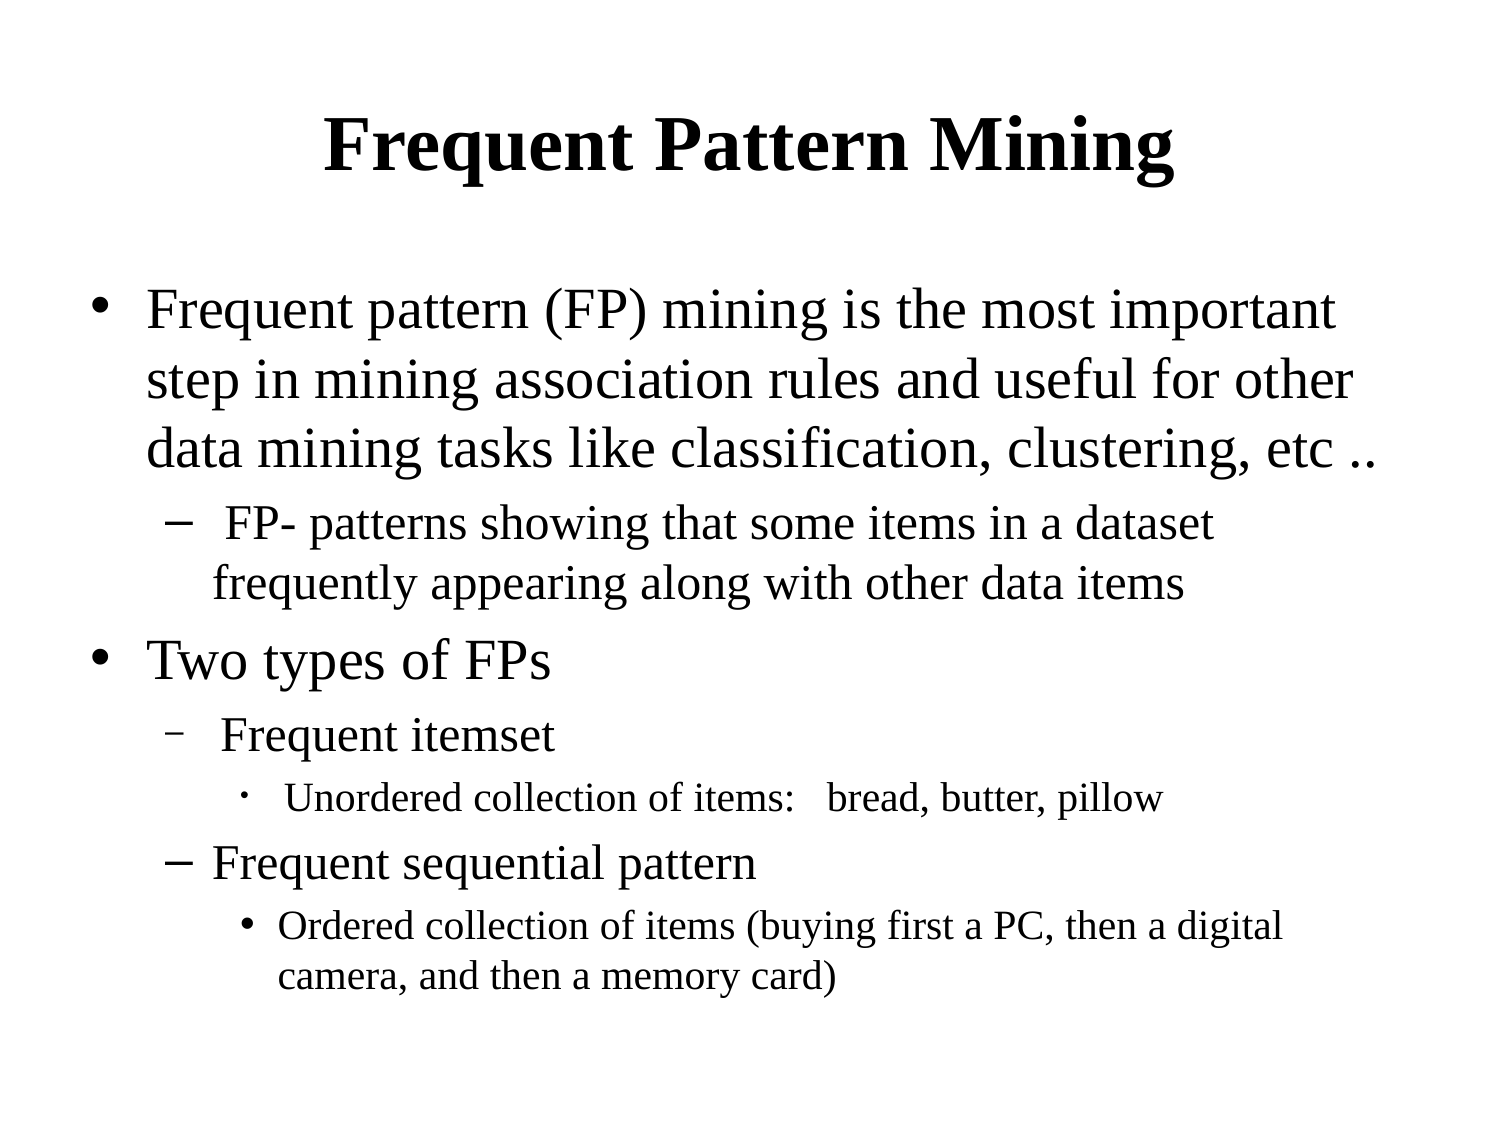

# Frequent Pattern Mining
Frequent pattern (FP) mining is the most important step in mining association rules and useful for other data mining tasks like classification, clustering, etc ..
 FP- patterns showing that some items in a dataset frequently appearing along with other data items
Two types of FPs
 Frequent itemset
 Unordered collection of items:   bread, butter, pillow
Frequent sequential pattern
Ordered collection of items (buying first a PC, then a digital camera, and then a memory card)